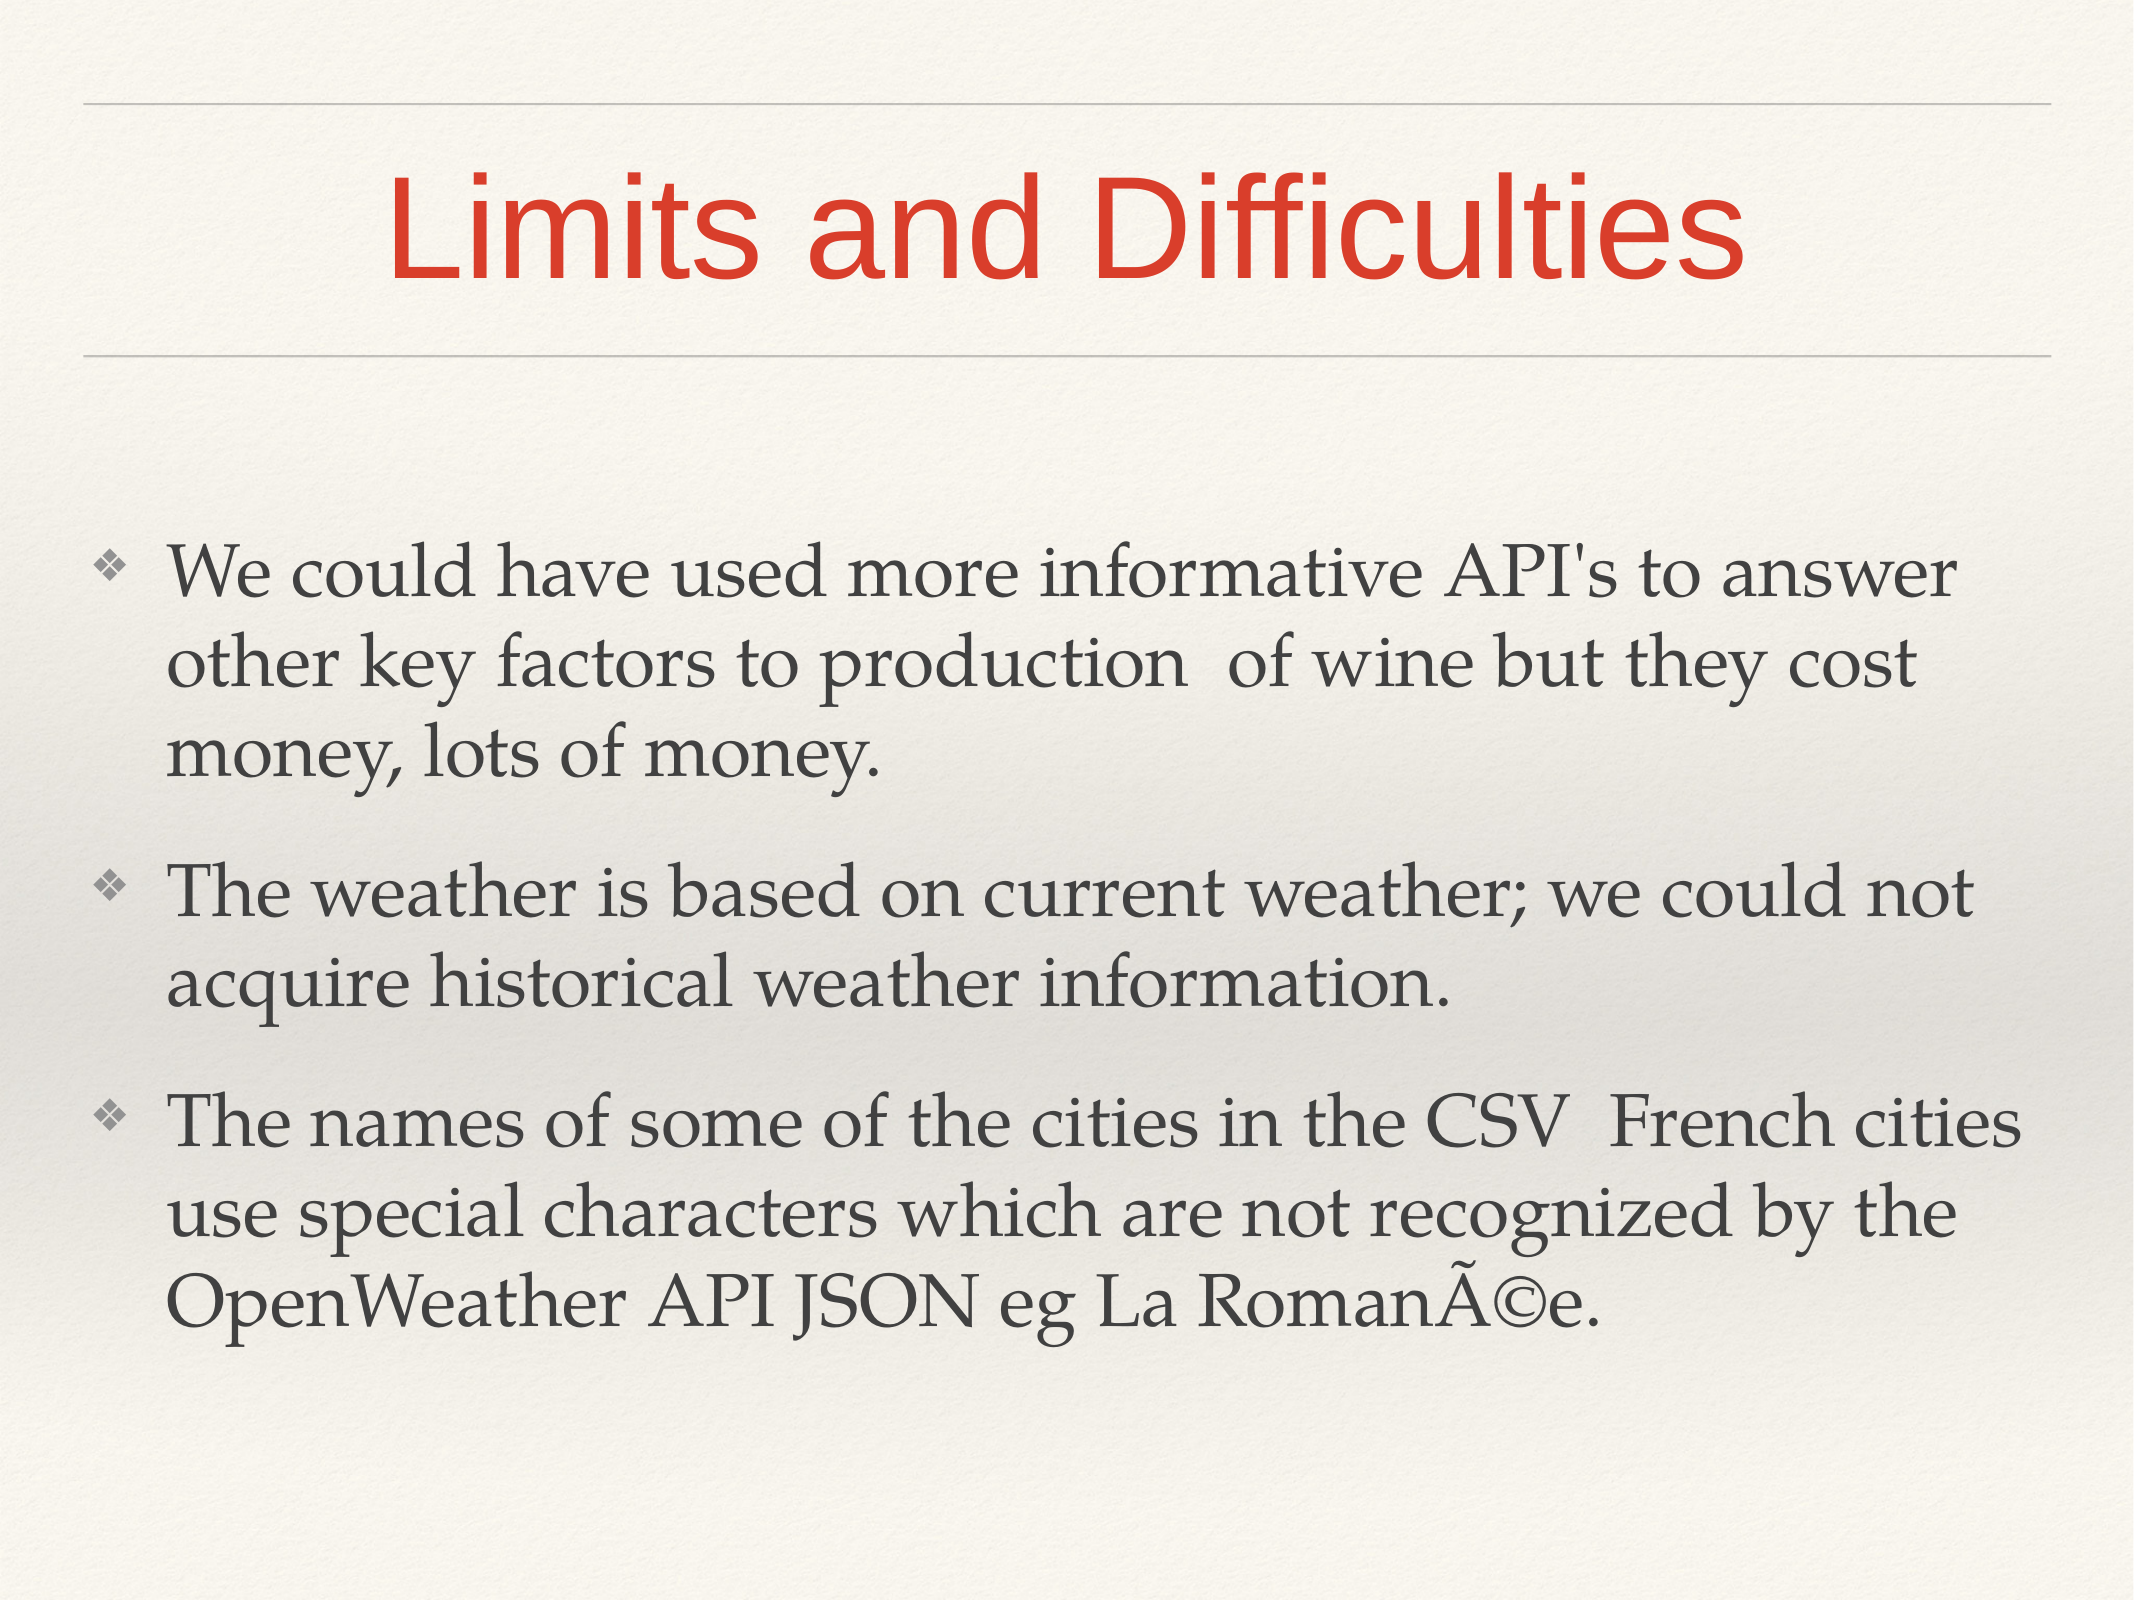

# Limits and Difficulties
We could have used more informative API's to answer other key factors to production  of wine but they cost money, lots of money.
The weather is based on current weather; we could not acquire historical weather information.
The names of some of the cities in the CSV  French cities use special characters which are not recognized by the OpenWeather API JSON eg La RomanÃ©e.